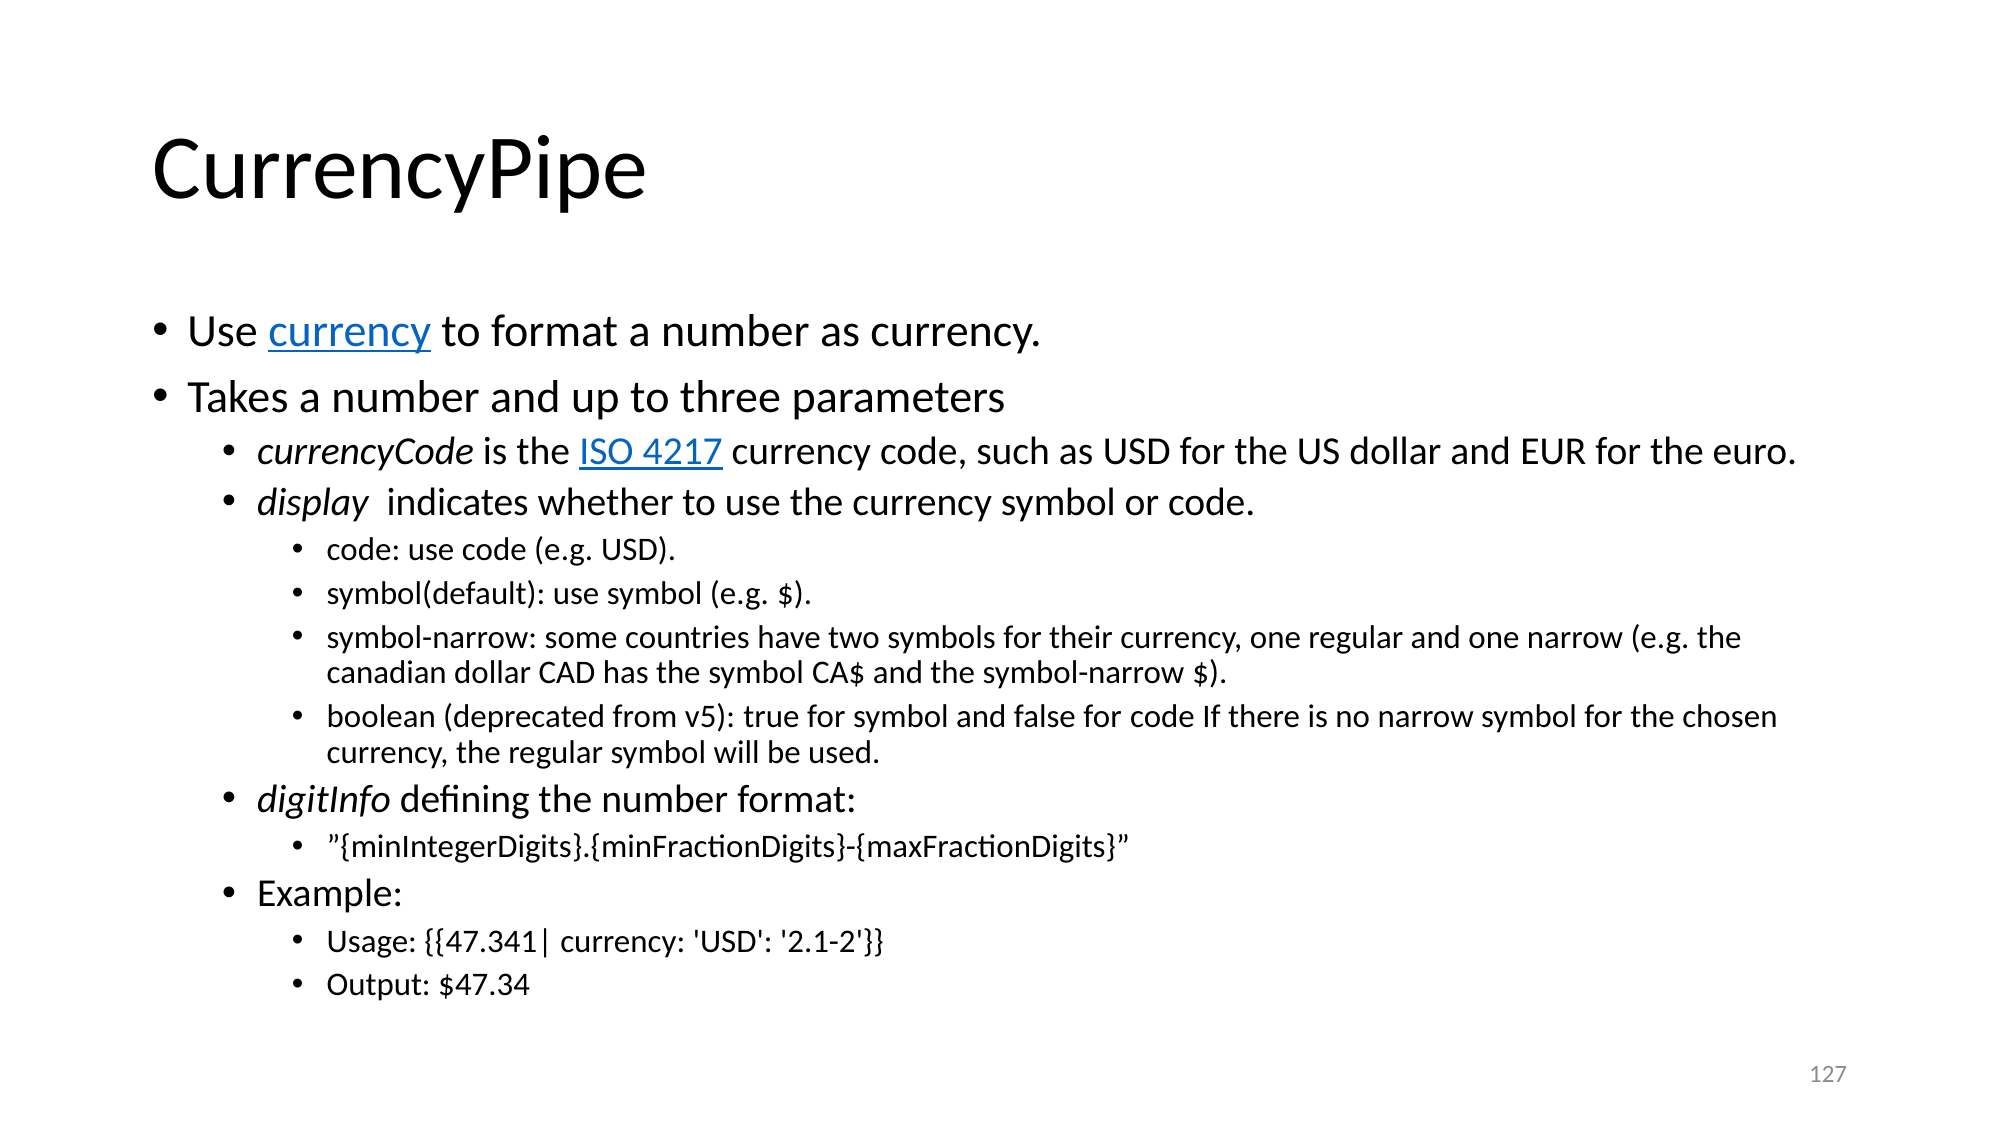

# CurrencyPipe
Use currency to format a number as currency.
Takes a number and up to three parameters
currencyCode is the ISO 4217 currency code, such as USD for the US dollar and EUR for the euro.
display  indicates whether to use the currency symbol or code.
code: use code (e.g. USD).
symbol(default): use symbol (e.g. $).
symbol-narrow: some countries have two symbols for their currency, one regular and one narrow (e.g. the canadian dollar CAD has the symbol CA$ and the symbol-narrow $).
boolean (deprecated from v5): true for symbol and false for code If there is no narrow symbol for the chosen currency, the regular symbol will be used.
digitInfo defining the number format:
”{minIntegerDigits}.{minFractionDigits}-{maxFractionDigits}”
Example:
Usage: {{47.341| currency: 'USD': '2.1-2'}}
Output: $47.34
127